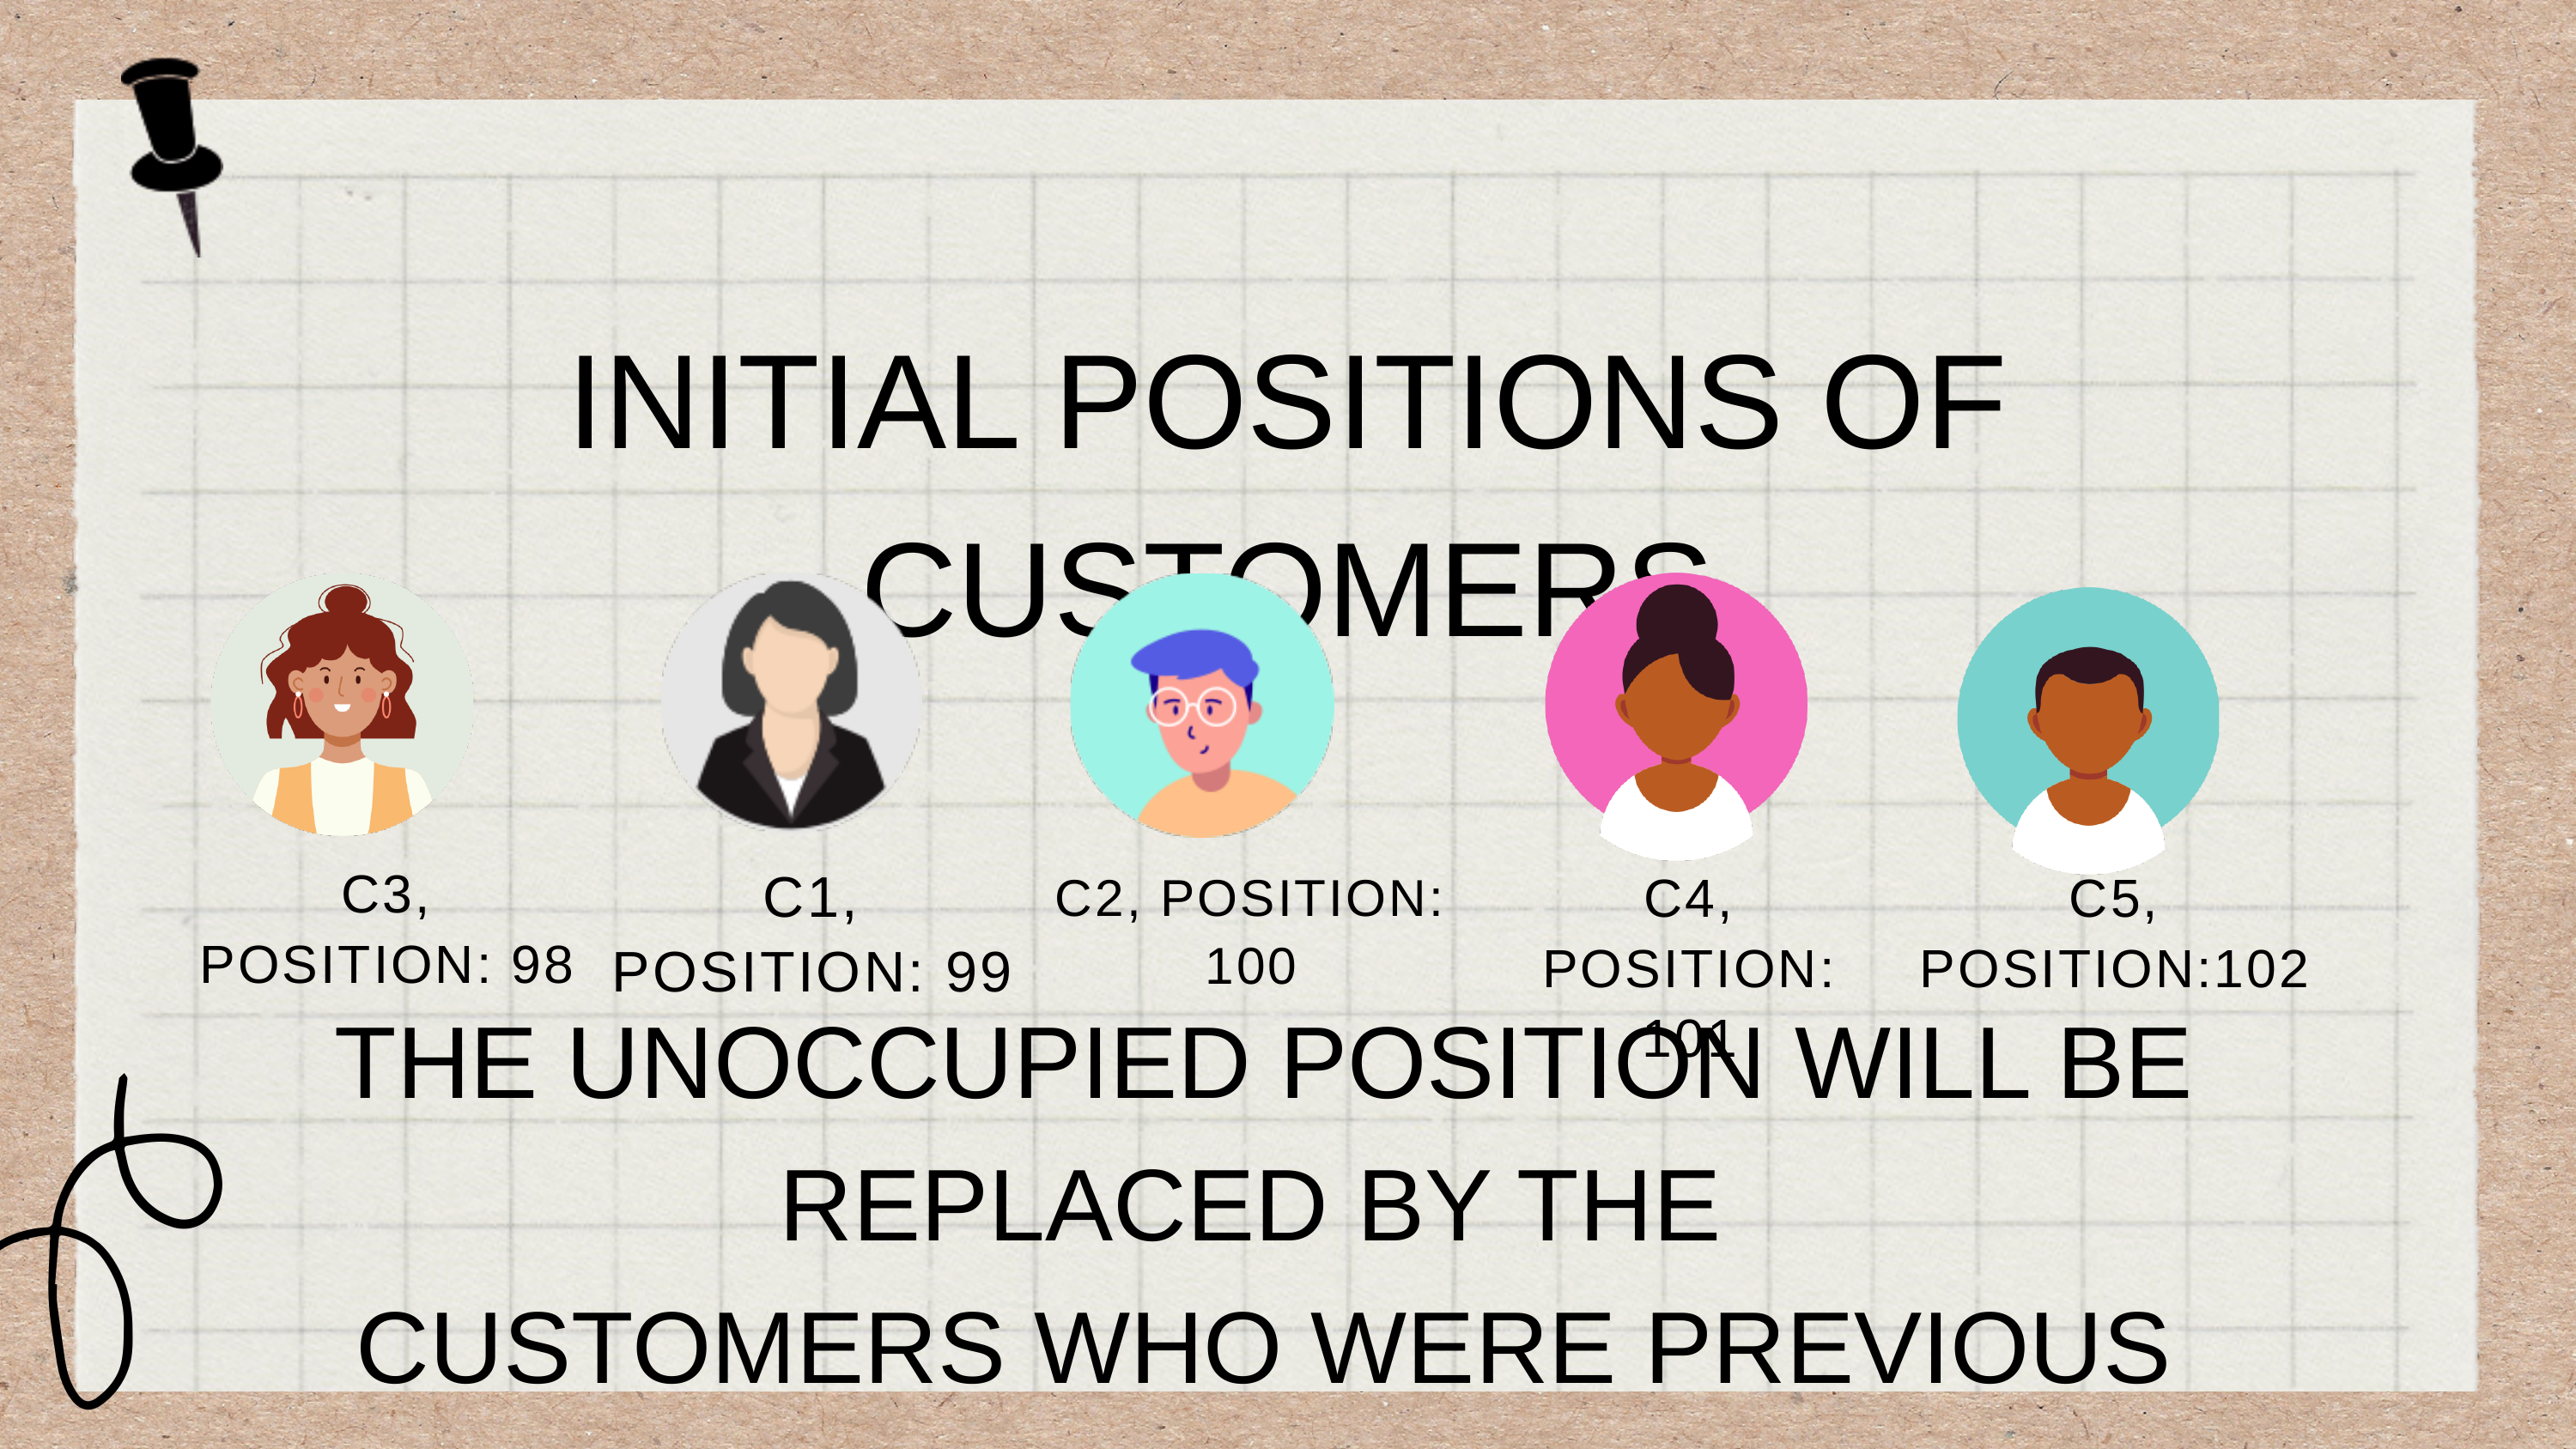

INITIAL POSITIONS OF CUSTOMERS

C1, POSITION: 99

C3, POSITION: 98

C2, POSITION: 100

C4, POSITION: 101

C5, POSITION:102
THE UNOCCUPIED POSITION WILL BE REPLACED BY THE
CUSTOMERS WHO WERE PREVIOUS BEHIND “C3”.